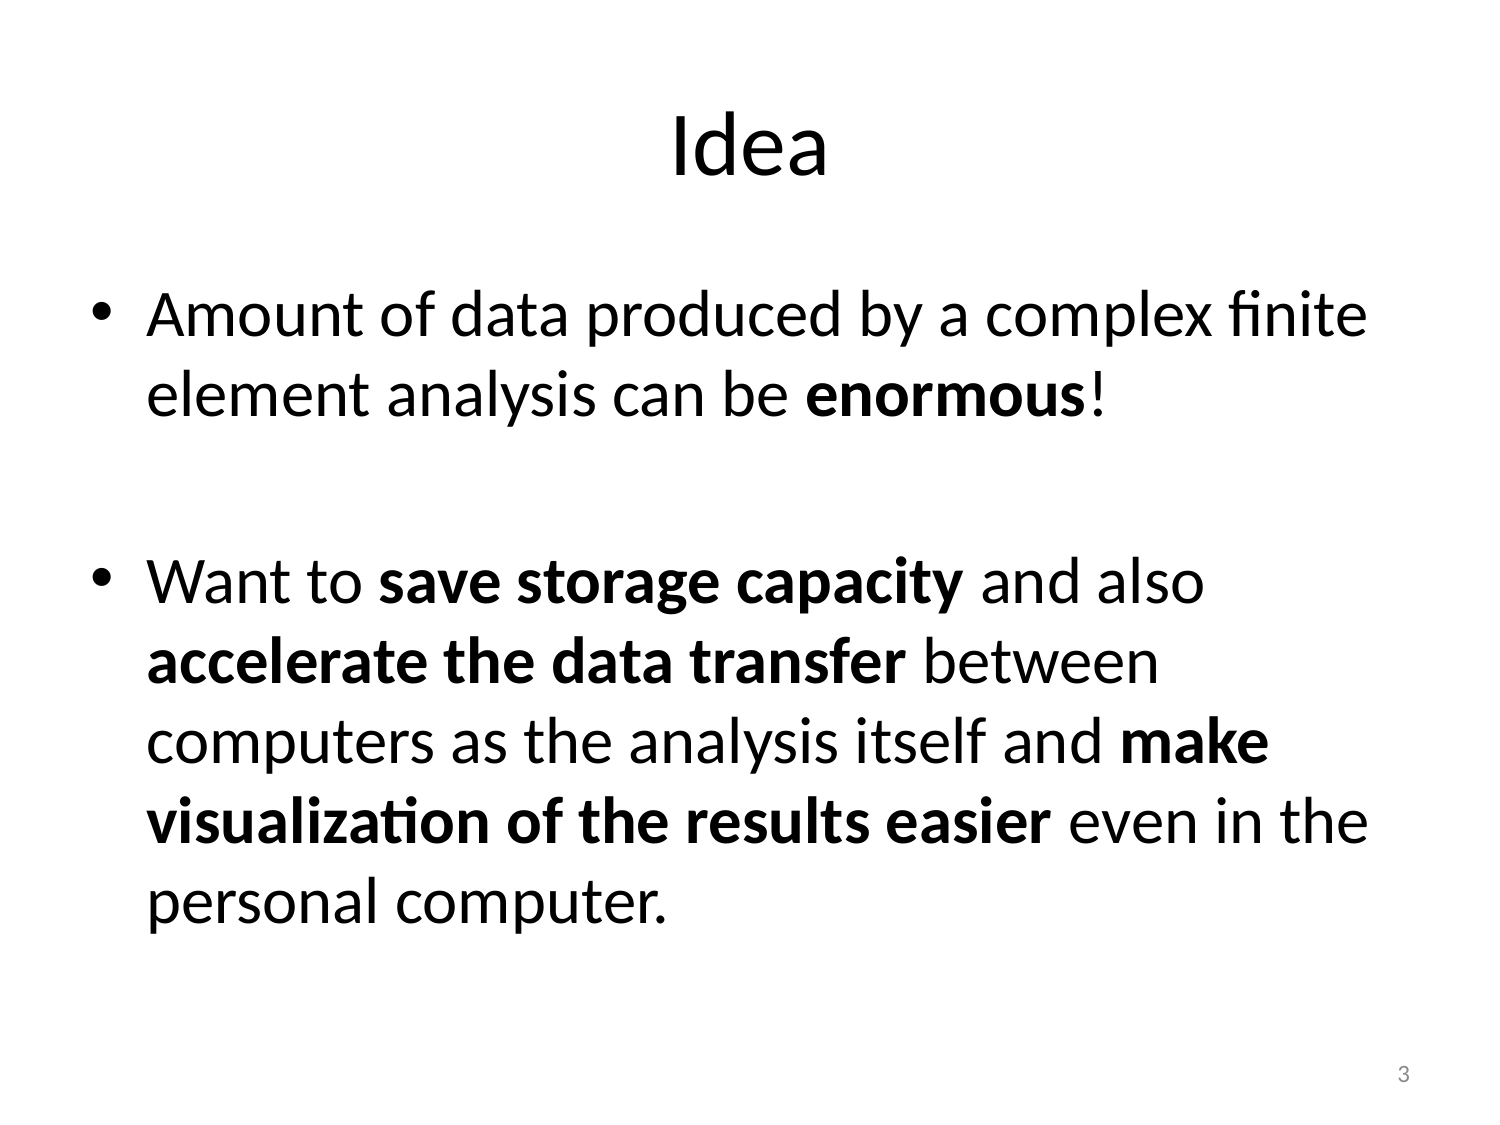

# Idea
Amount of data produced by a complex finite element analysis can be enormous!

Want to save storage capacity and also accelerate the data transfer between computers as the analysis itself and make visualization of the results easier even in the personal computer.
3